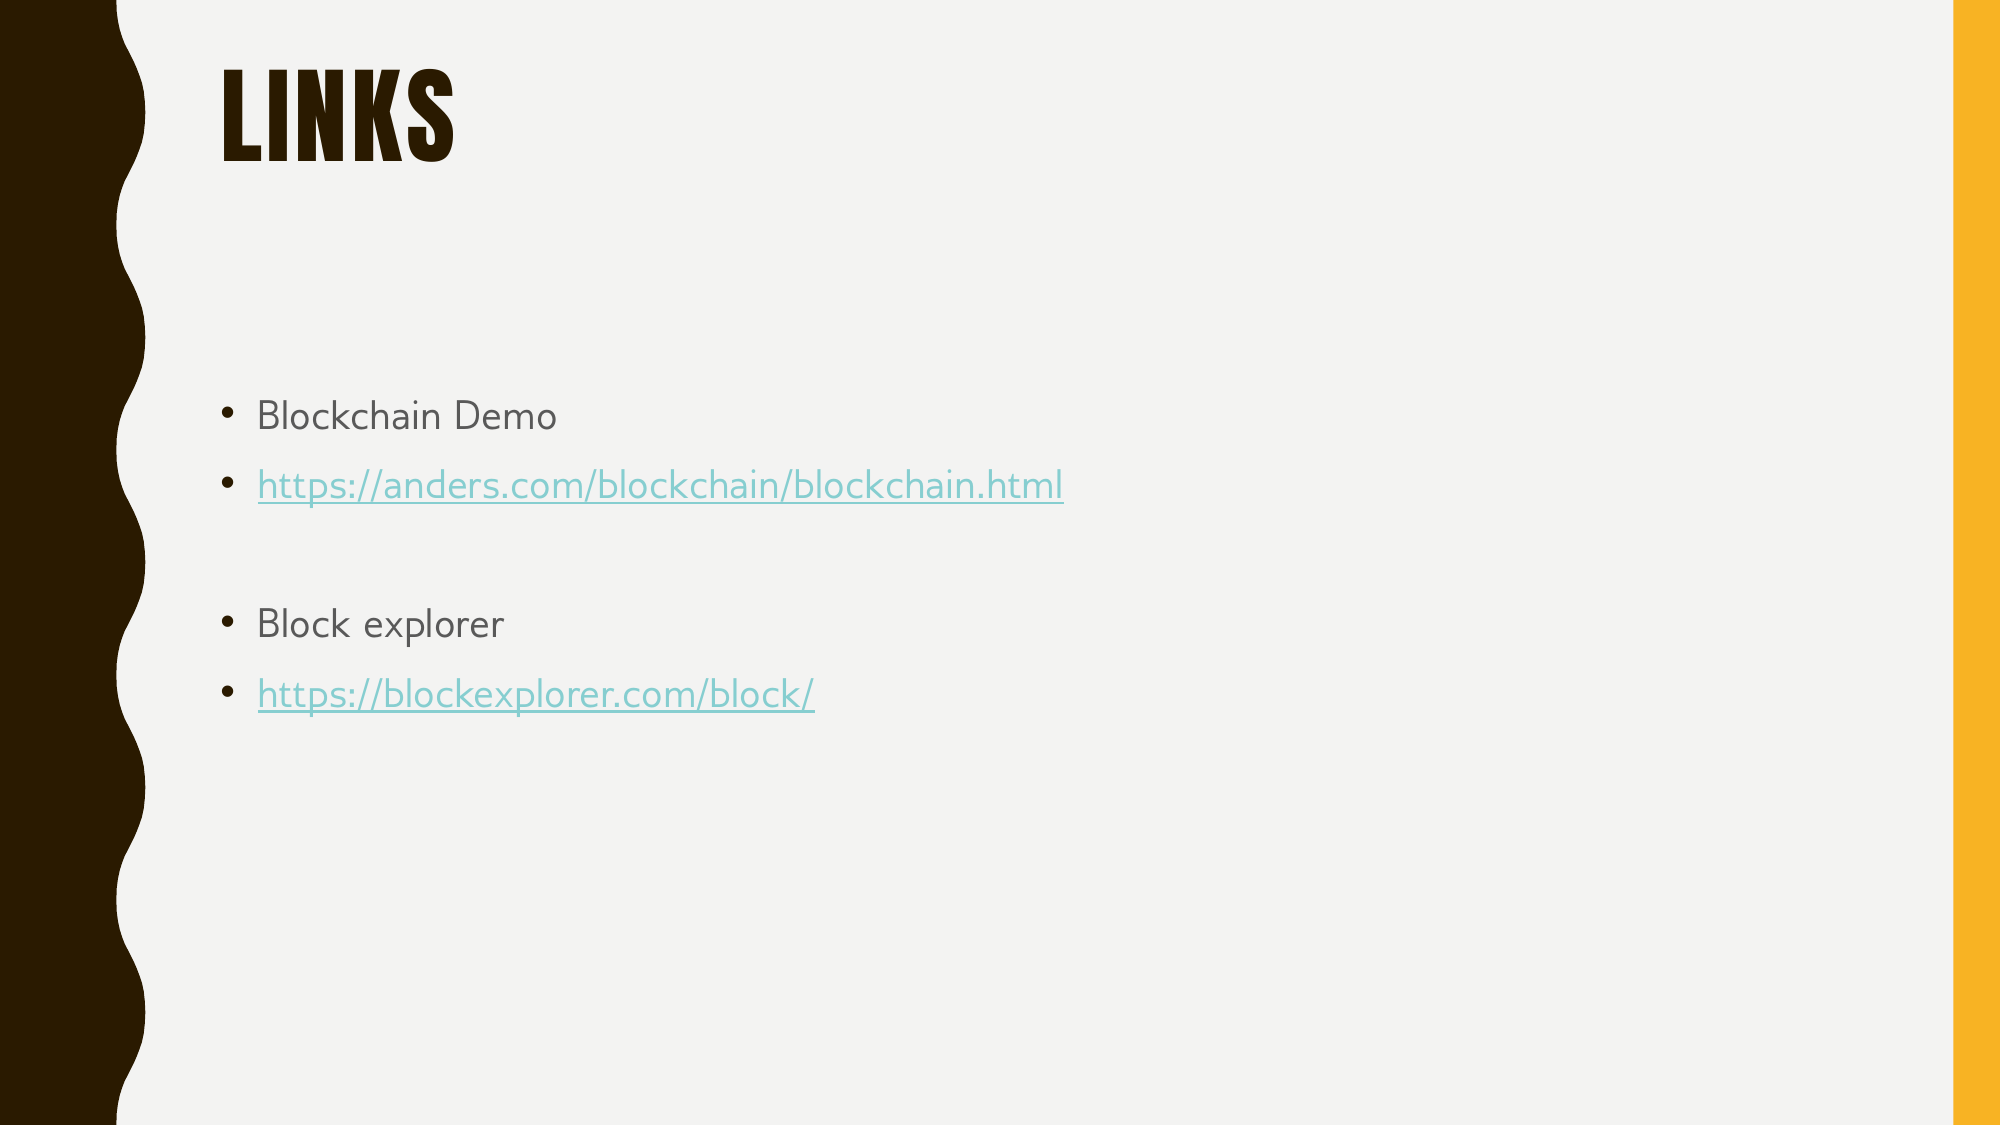

# Links
Blockchain Demo
https://anders.com/blockchain/blockchain.html

Block explorer
https://blockexplorer.com/block/